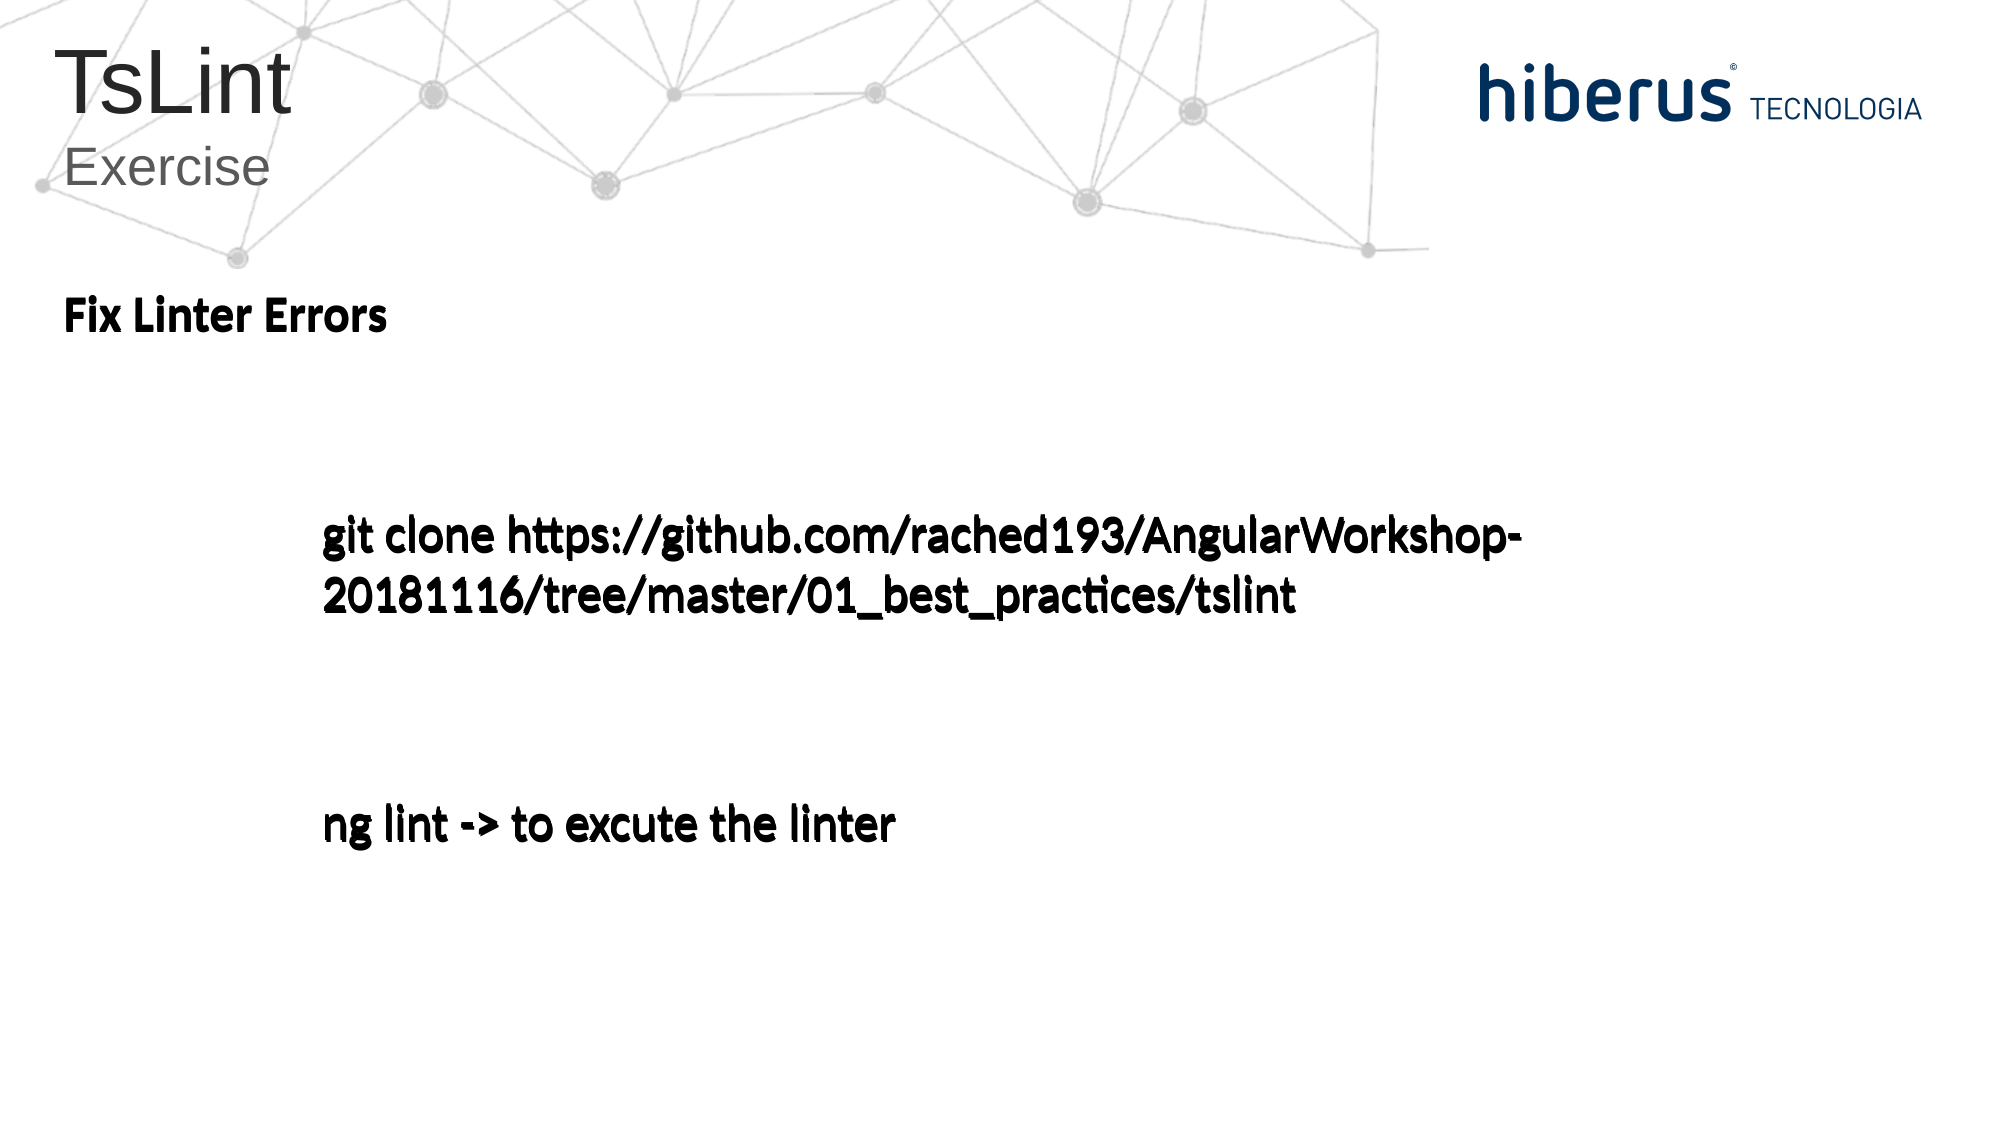

# TsLint
Exercise
Fix Linter Errors
Fix Linter Errors
git clone https://github.com/rached193/AngularWorkshop-20181116/tree/master/01_best_practices/tslint
git clone https://github.com/rached193/AngularWorkshop-20181116/tree/master/01_best_practices/tslint
git clone https://github.com/rached193/AngularWorkshop-20181116/tree/master/01_best_practices/tslint
git clone https://github.com/rached193/AngularWorkshop-20181116/tree/master/01_best_practices/tslint
ng lint -> to excute the linter
ng lint -> to excute the linter
ng lint -> to excute the linter
ng lint -> to excute the linter